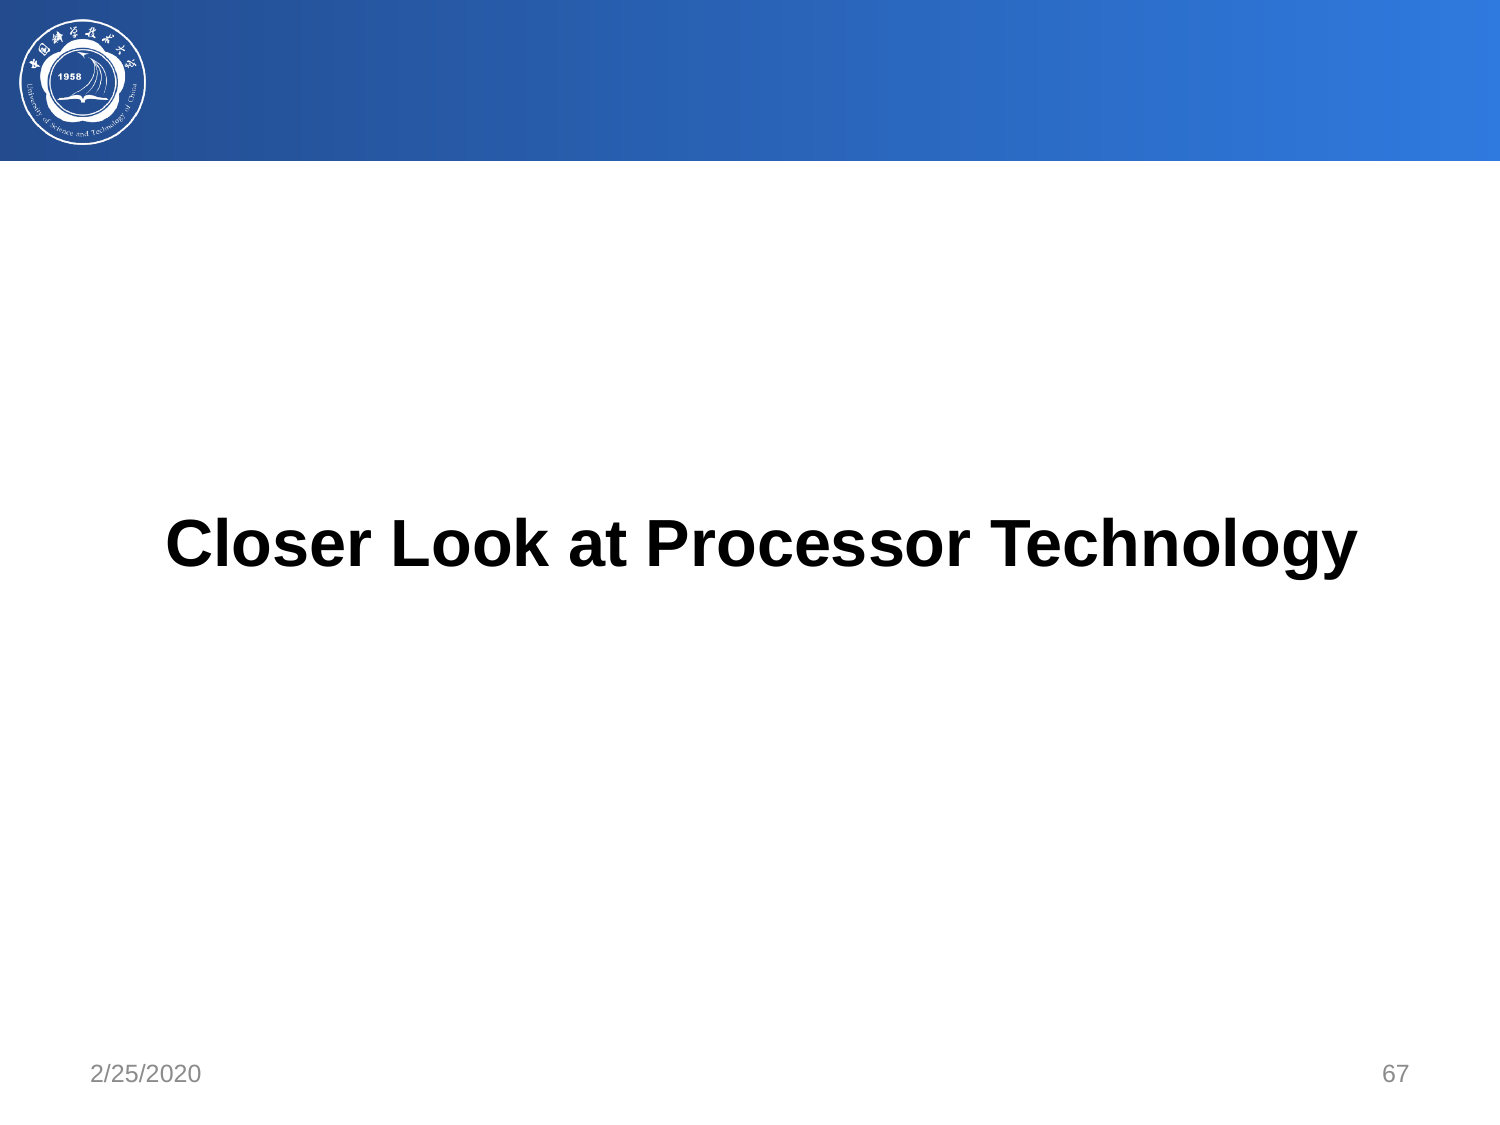

#
Closer Look at Processor Technology
2/25/2020
67